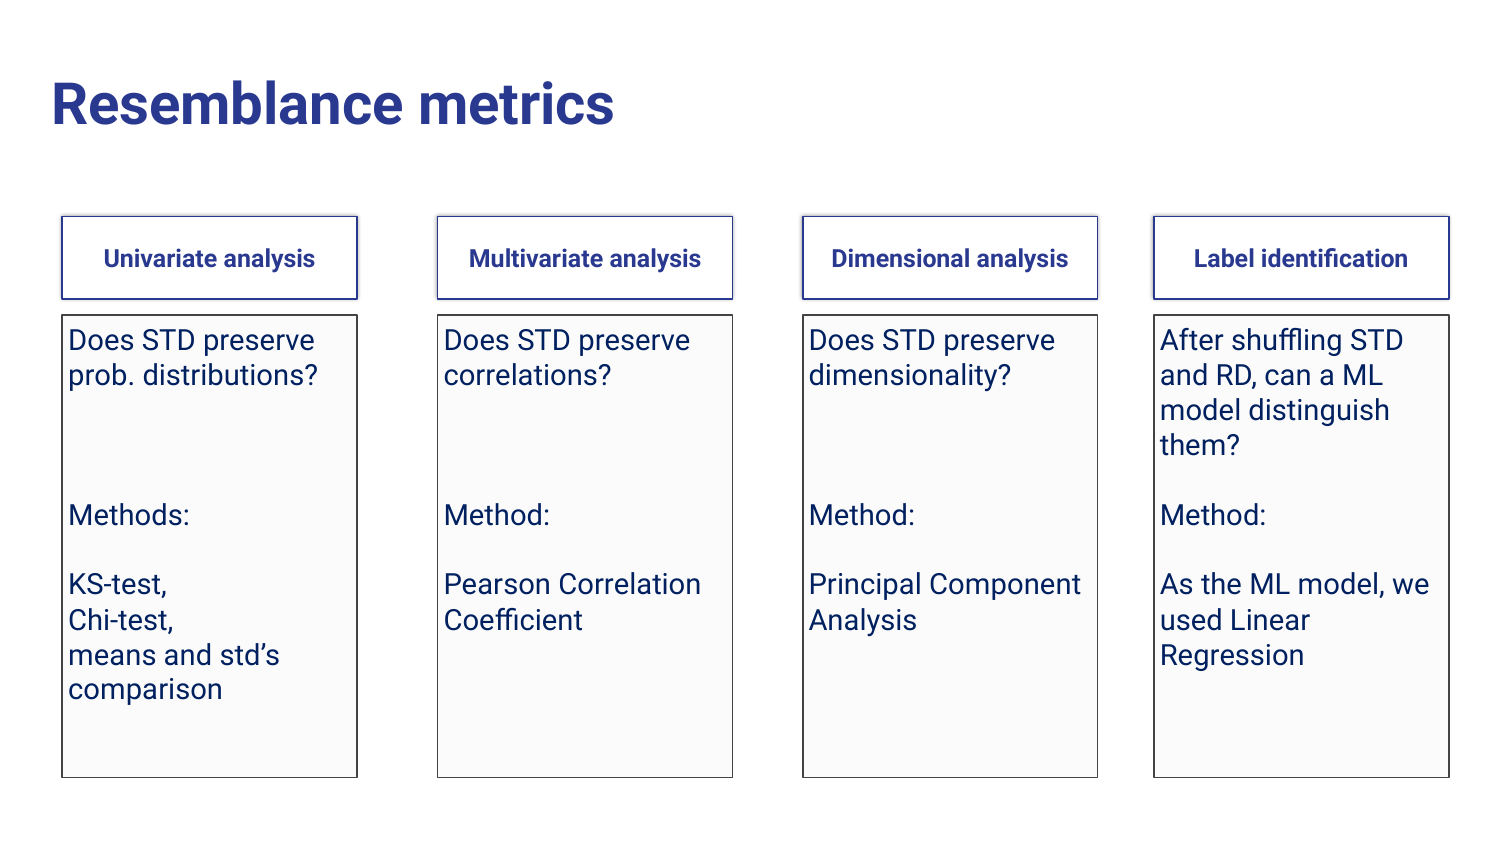

# Resemblance metrics

Univariate analysis
Multivariate analysis
Dimensional analysis
Label identification
Does STD preserve prob. distributions?

Methods:

KS-test,
Chi-test,
means and std’s comparison
Does STD preserve correlations?

Method:

Pearson Correlation
Coefficient

Does STD preserve dimensionality?

Method:

Principal Component
Analysis
After shuffling STD and RD, can a ML model distinguish them?

Method:

As the ML model, we used Linear Regression